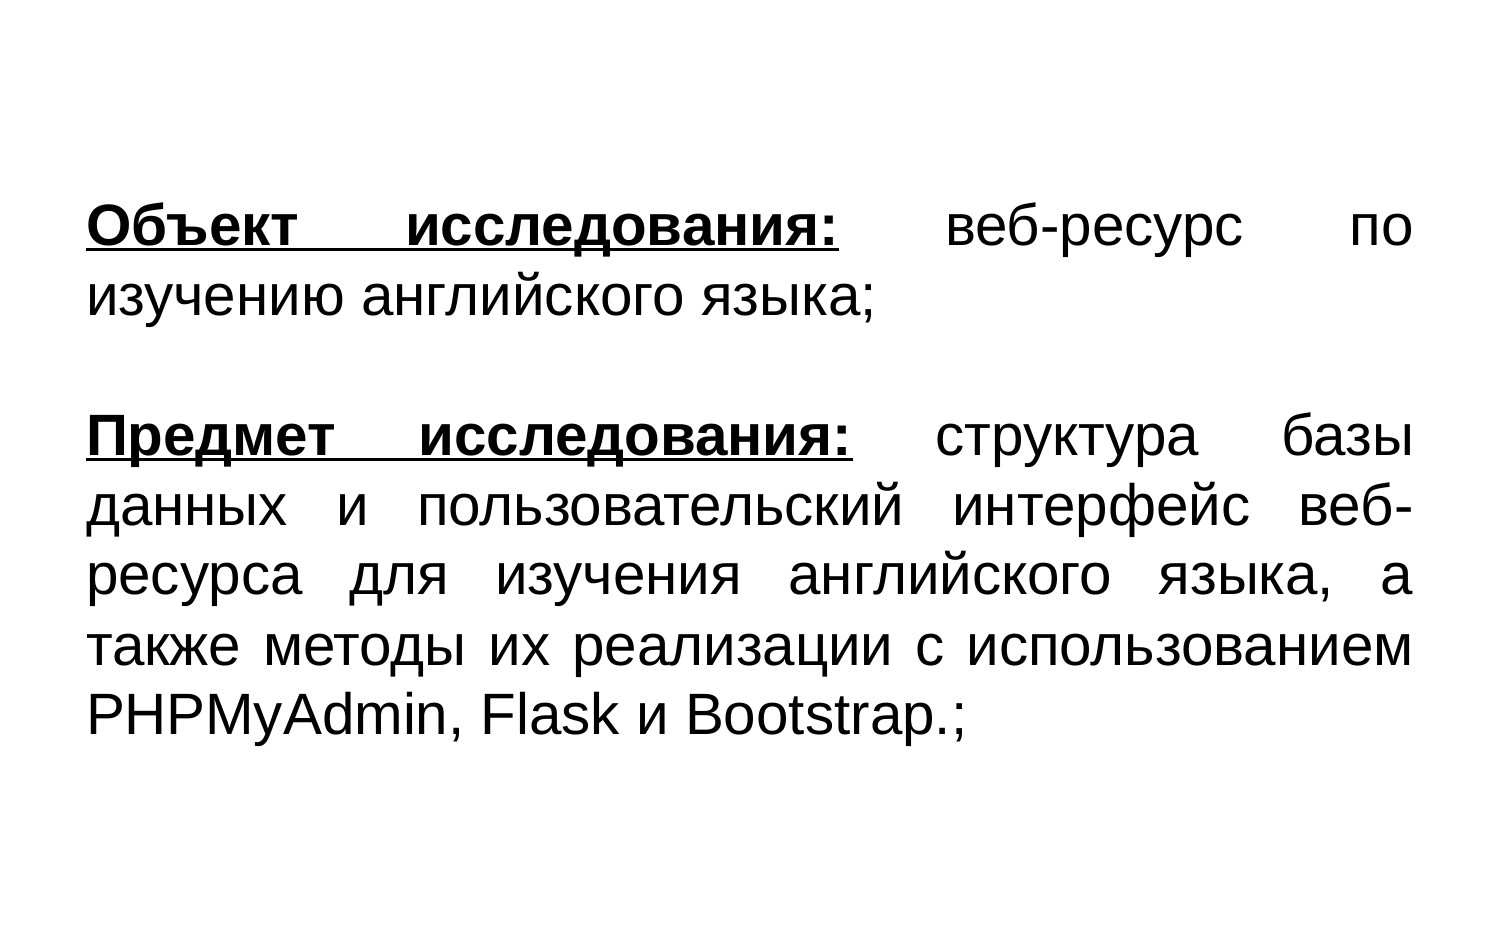

Объект исследования: веб-ресурс по изучению английского языка;

Предмет исследования: структура базы данных и пользовательский интерфейс веб-ресурса для изучения английского языка, а также методы их реализации с использованием PHPMyAdmin, Flask и Bootstrap.;